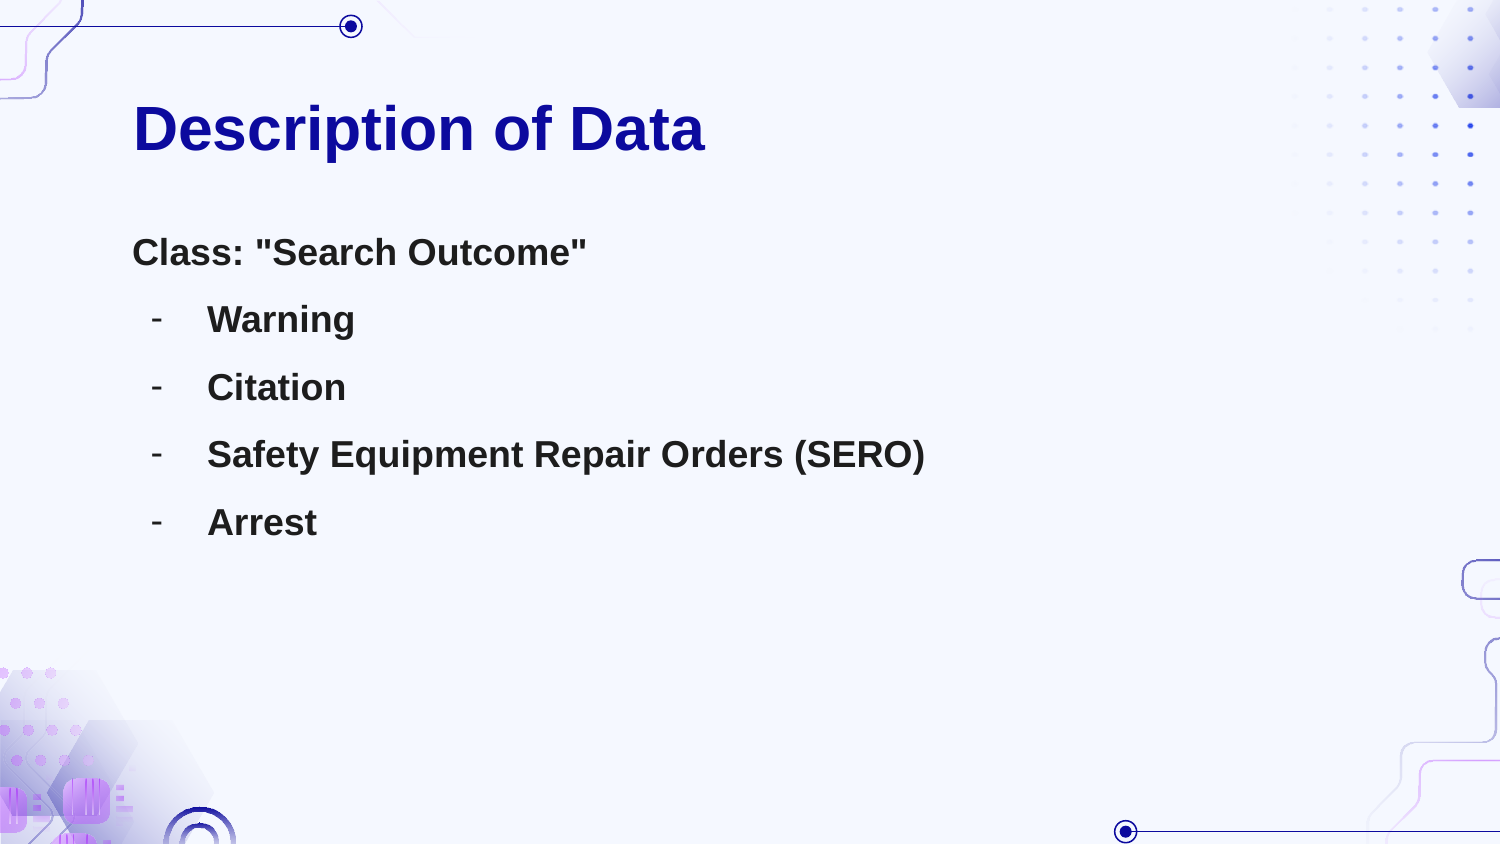

# Description of Data
Class: "Search Outcome"
Warning
Citation
Safety Equipment Repair Orders (SERO)
Arrest